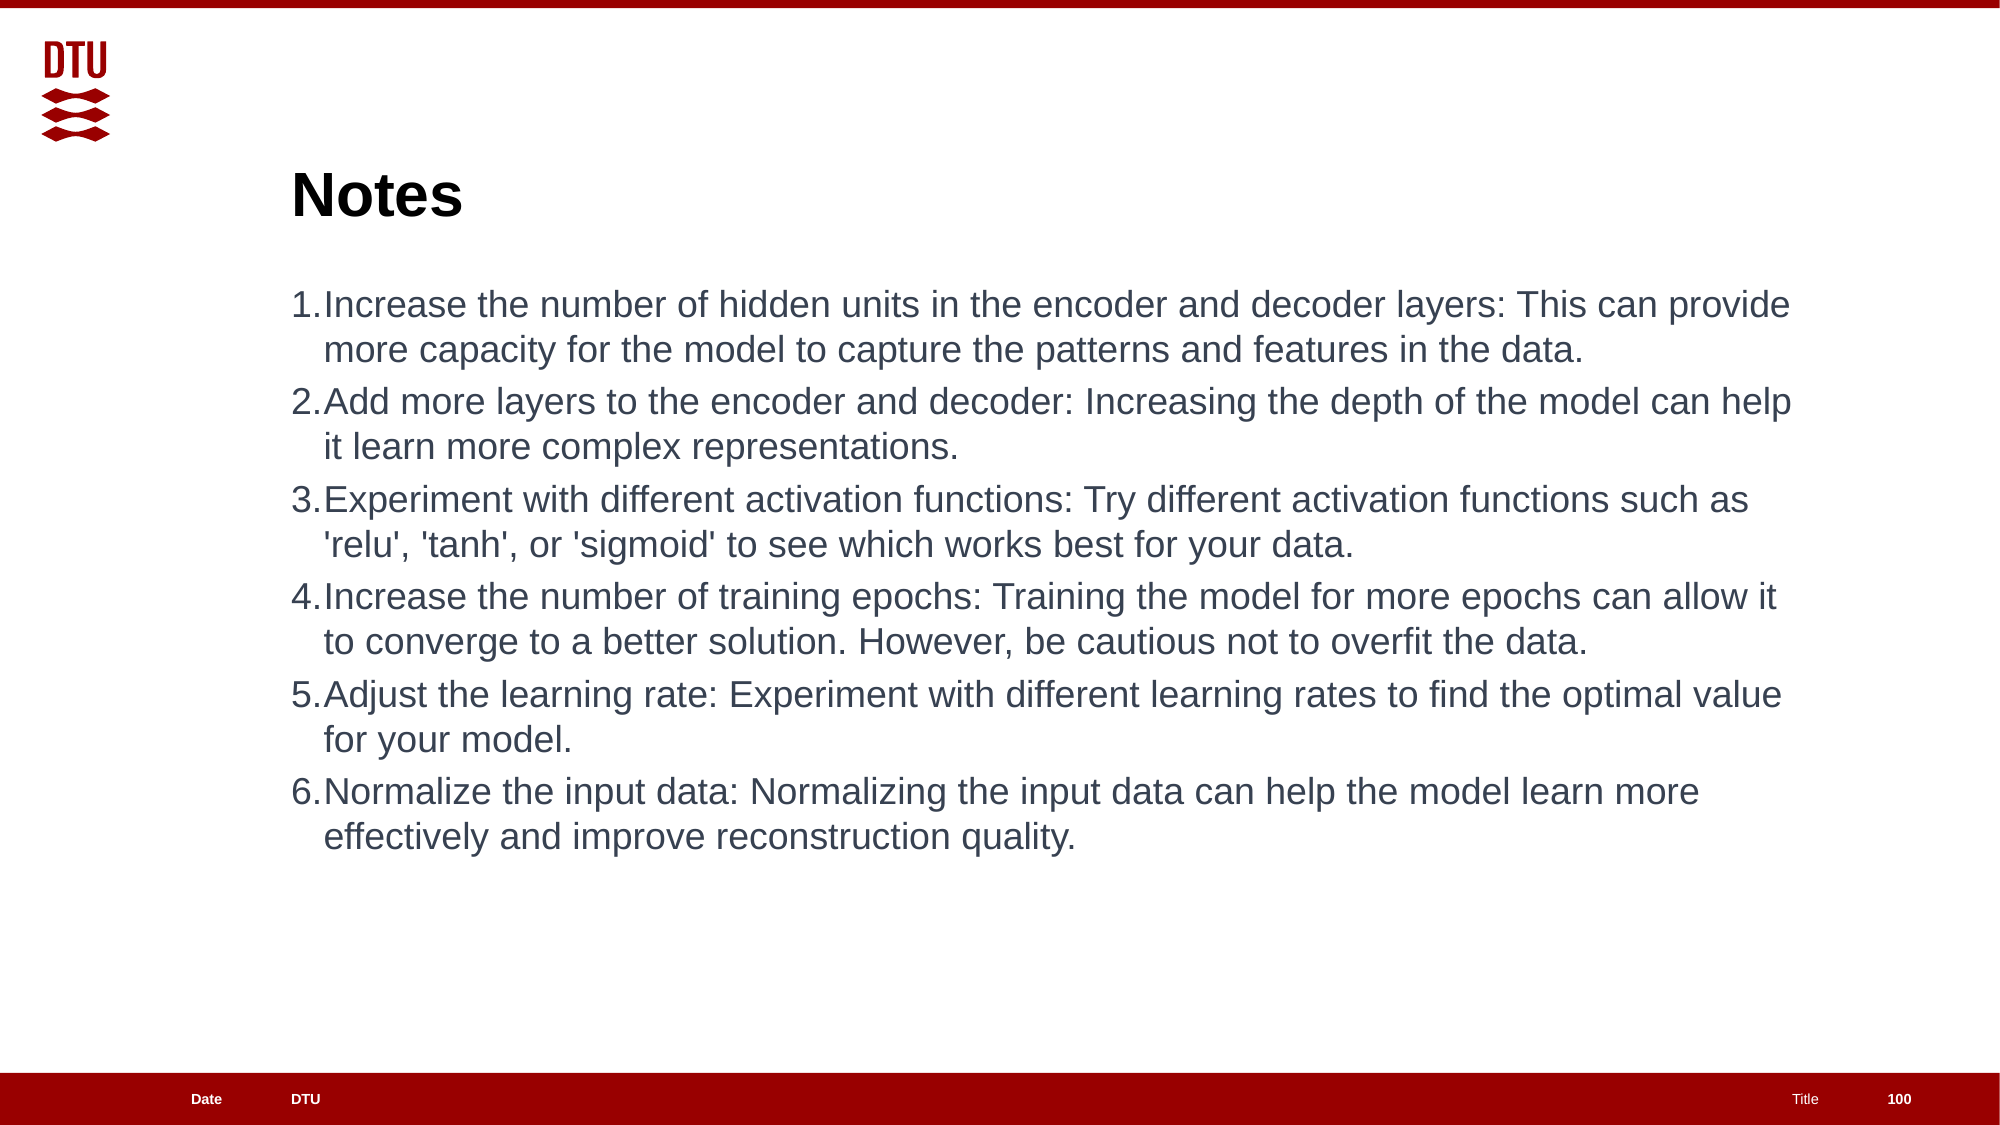

# Notes
Increase the number of hidden units in the encoder and decoder layers: This can provide more capacity for the model to capture the patterns and features in the data.
Add more layers to the encoder and decoder: Increasing the depth of the model can help it learn more complex representations.
Experiment with different activation functions: Try different activation functions such as 'relu', 'tanh', or 'sigmoid' to see which works best for your data.
Increase the number of training epochs: Training the model for more epochs can allow it to converge to a better solution. However, be cautious not to overfit the data.
Adjust the learning rate: Experiment with different learning rates to find the optimal value for your model.
Normalize the input data: Normalizing the input data can help the model learn more effectively and improve reconstruction quality.

100